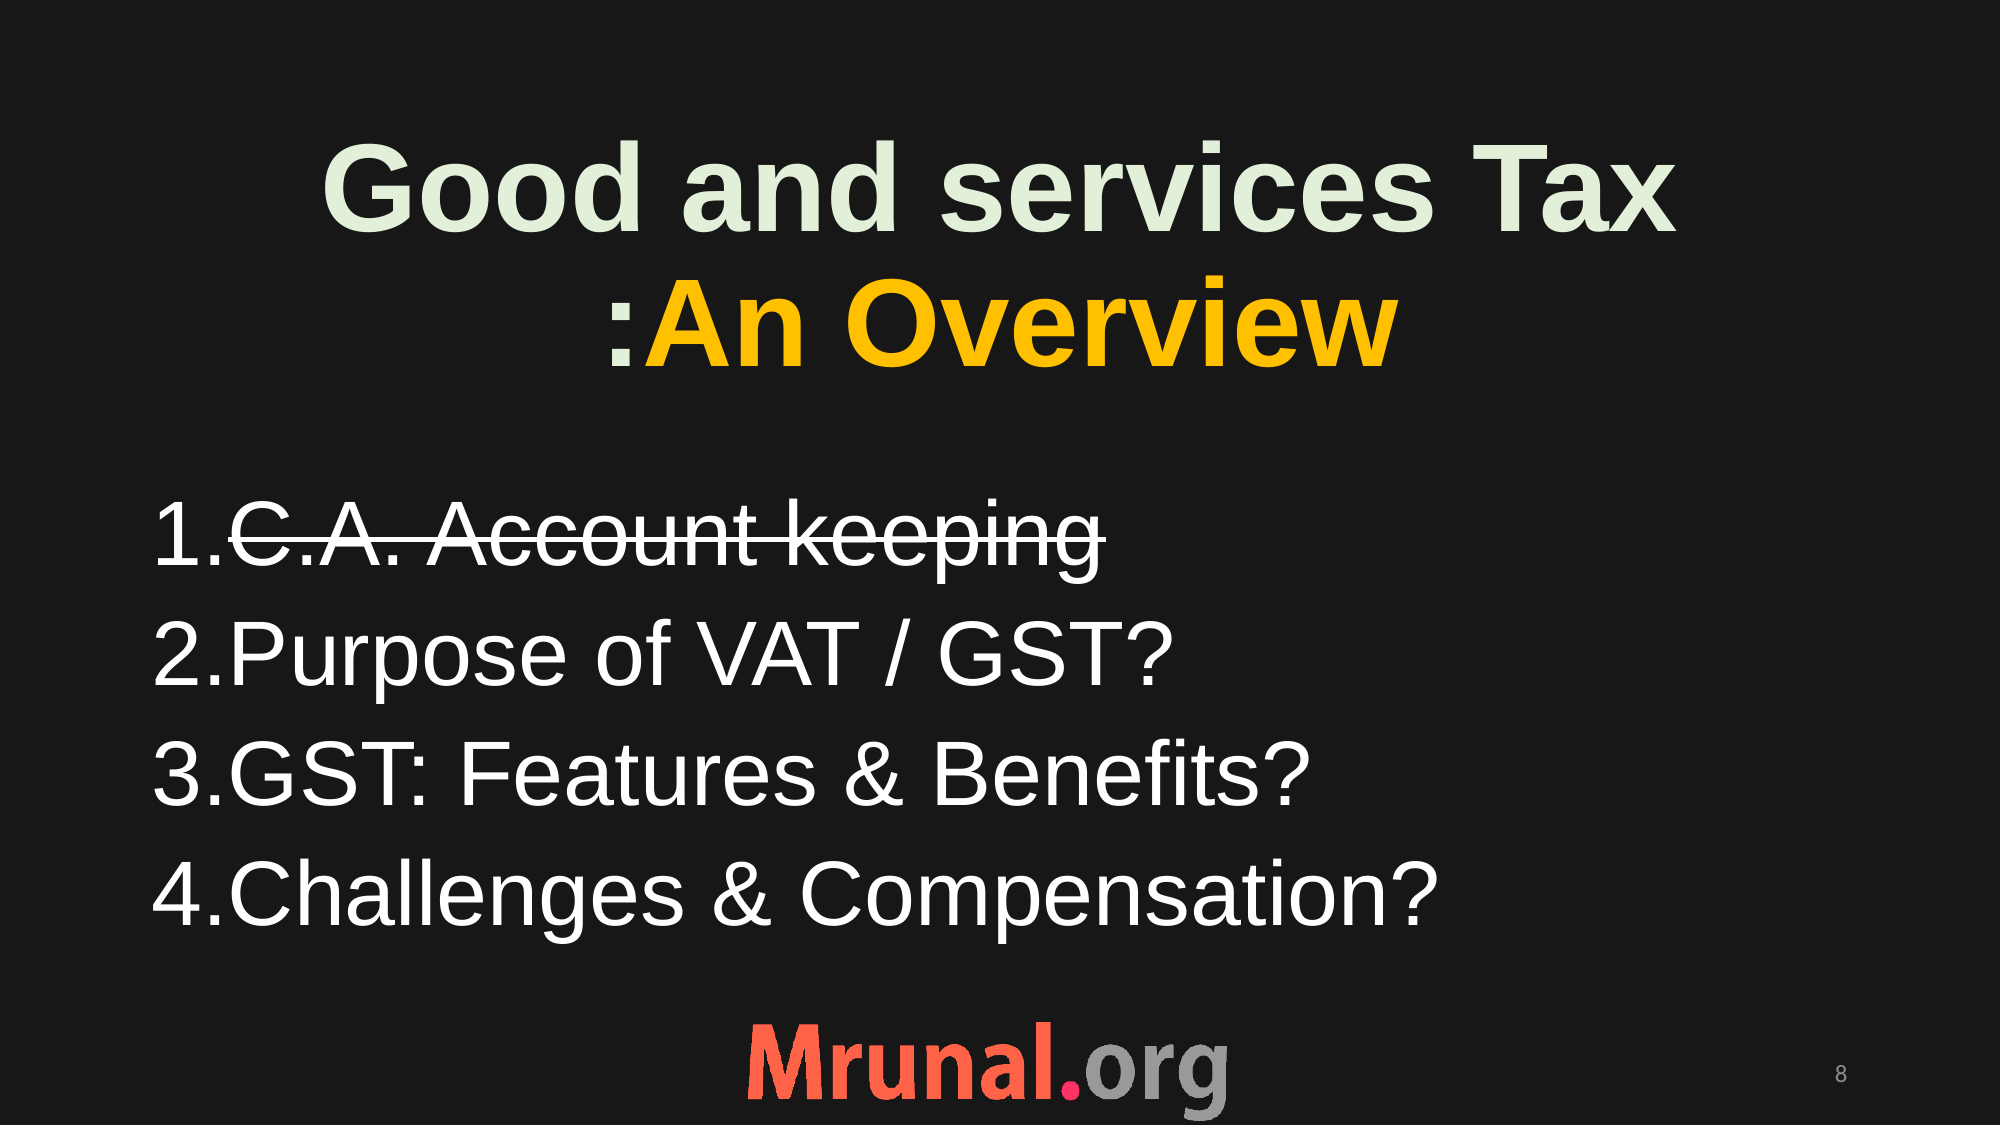

# Good and services Tax :An Overview
C.A. Account keeping
Purpose of VAT / GST?
GST: Features & Benefits?
Challenges & Compensation?
8